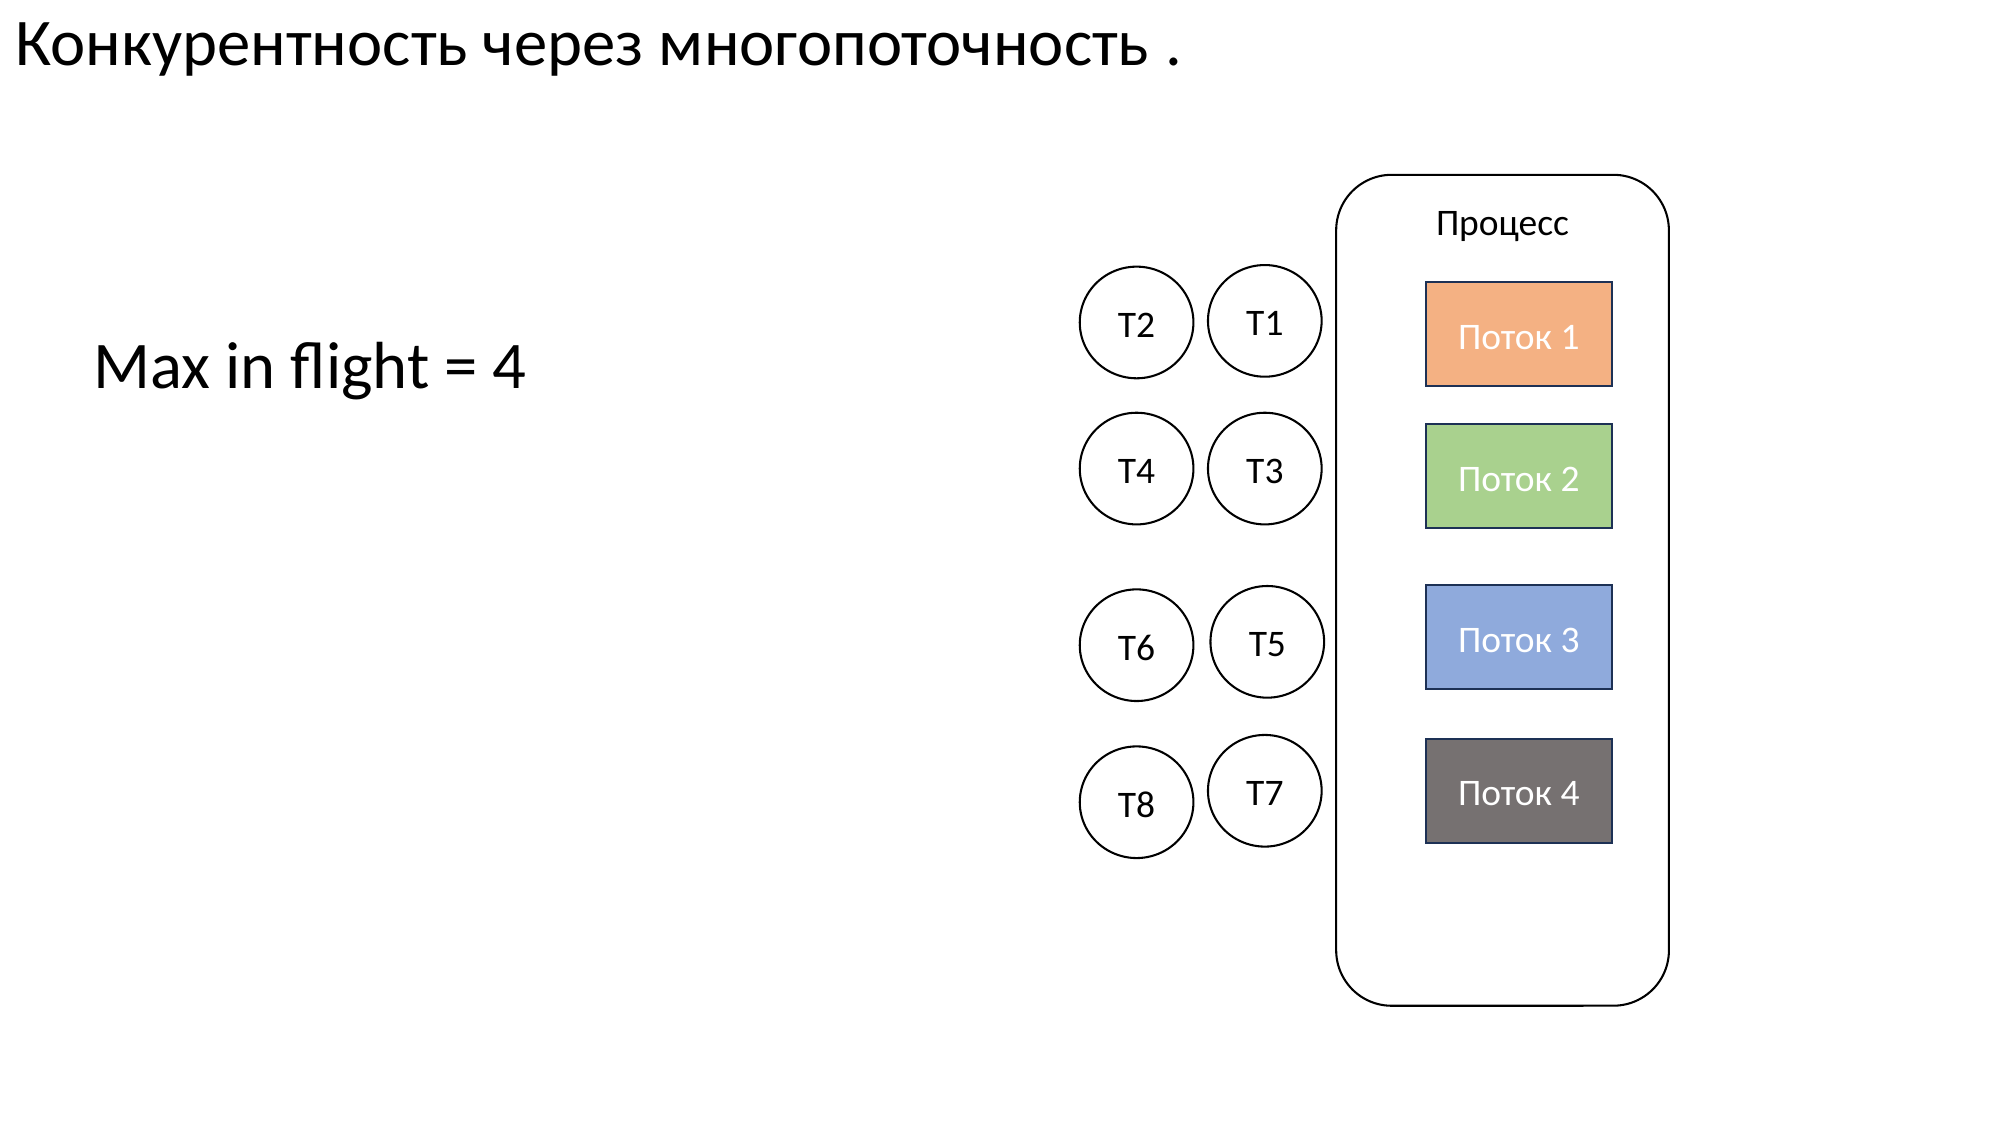

# Конкурентность через многопоточность .
Процесс
T1
T2
Поток 1
Max in flight = 4
T4
T3
Поток 2
Поток 3
T5
T6
T7
Поток 4
T8